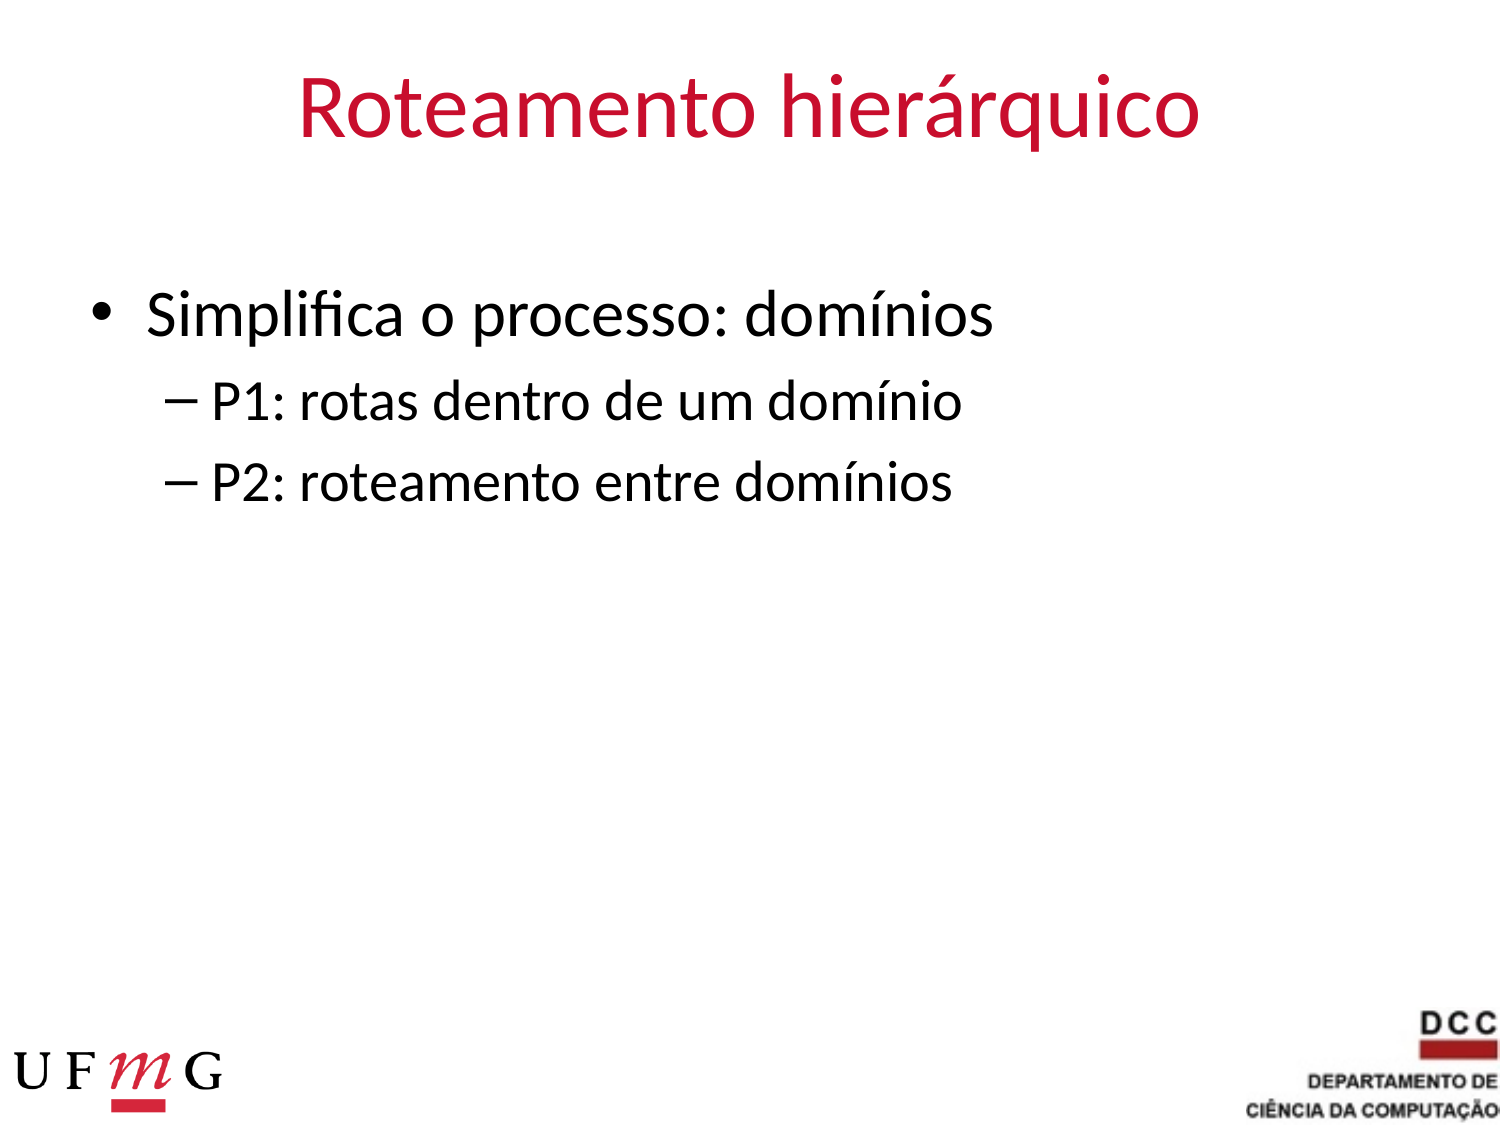

# Roteamento hierárquico
Simplifica o processo: domínios
P1: rotas dentro de um domínio
P2: roteamento entre domínios